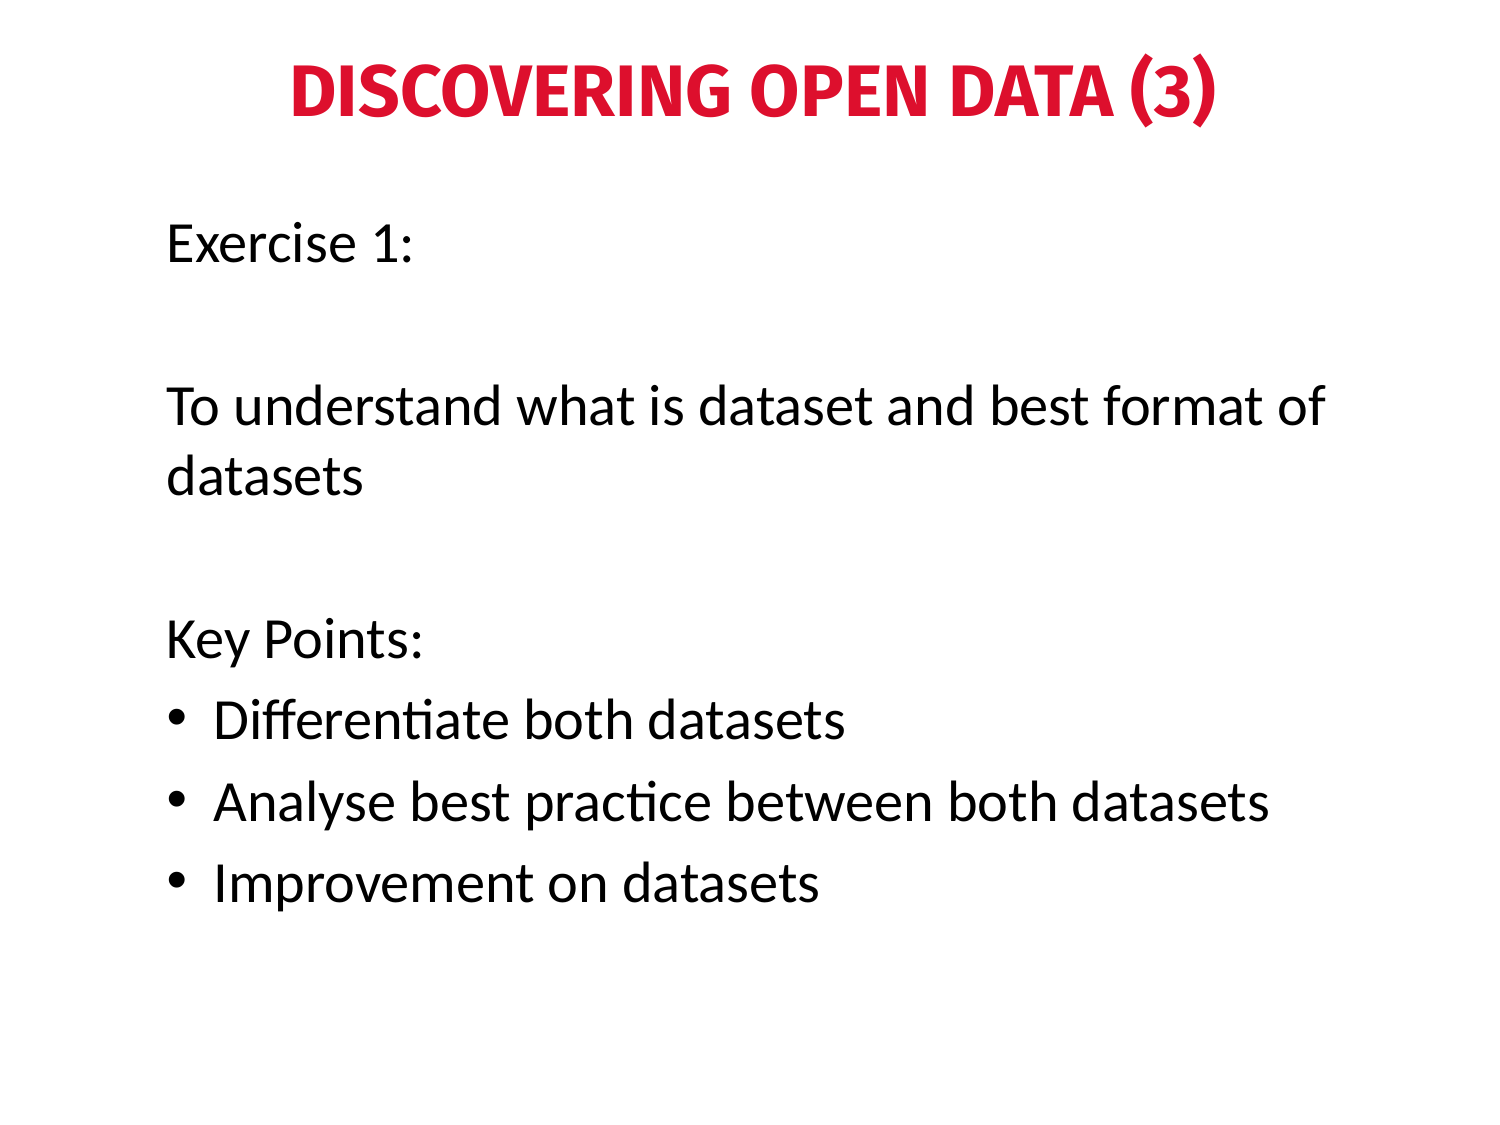

# DISCOVERING OPEN DATA (3)
Exercise 1:

To understand what is dataset and best format of datasets

Key Points:
Differentiate both datasets
Analyse best practice between both datasets
Improvement on datasets